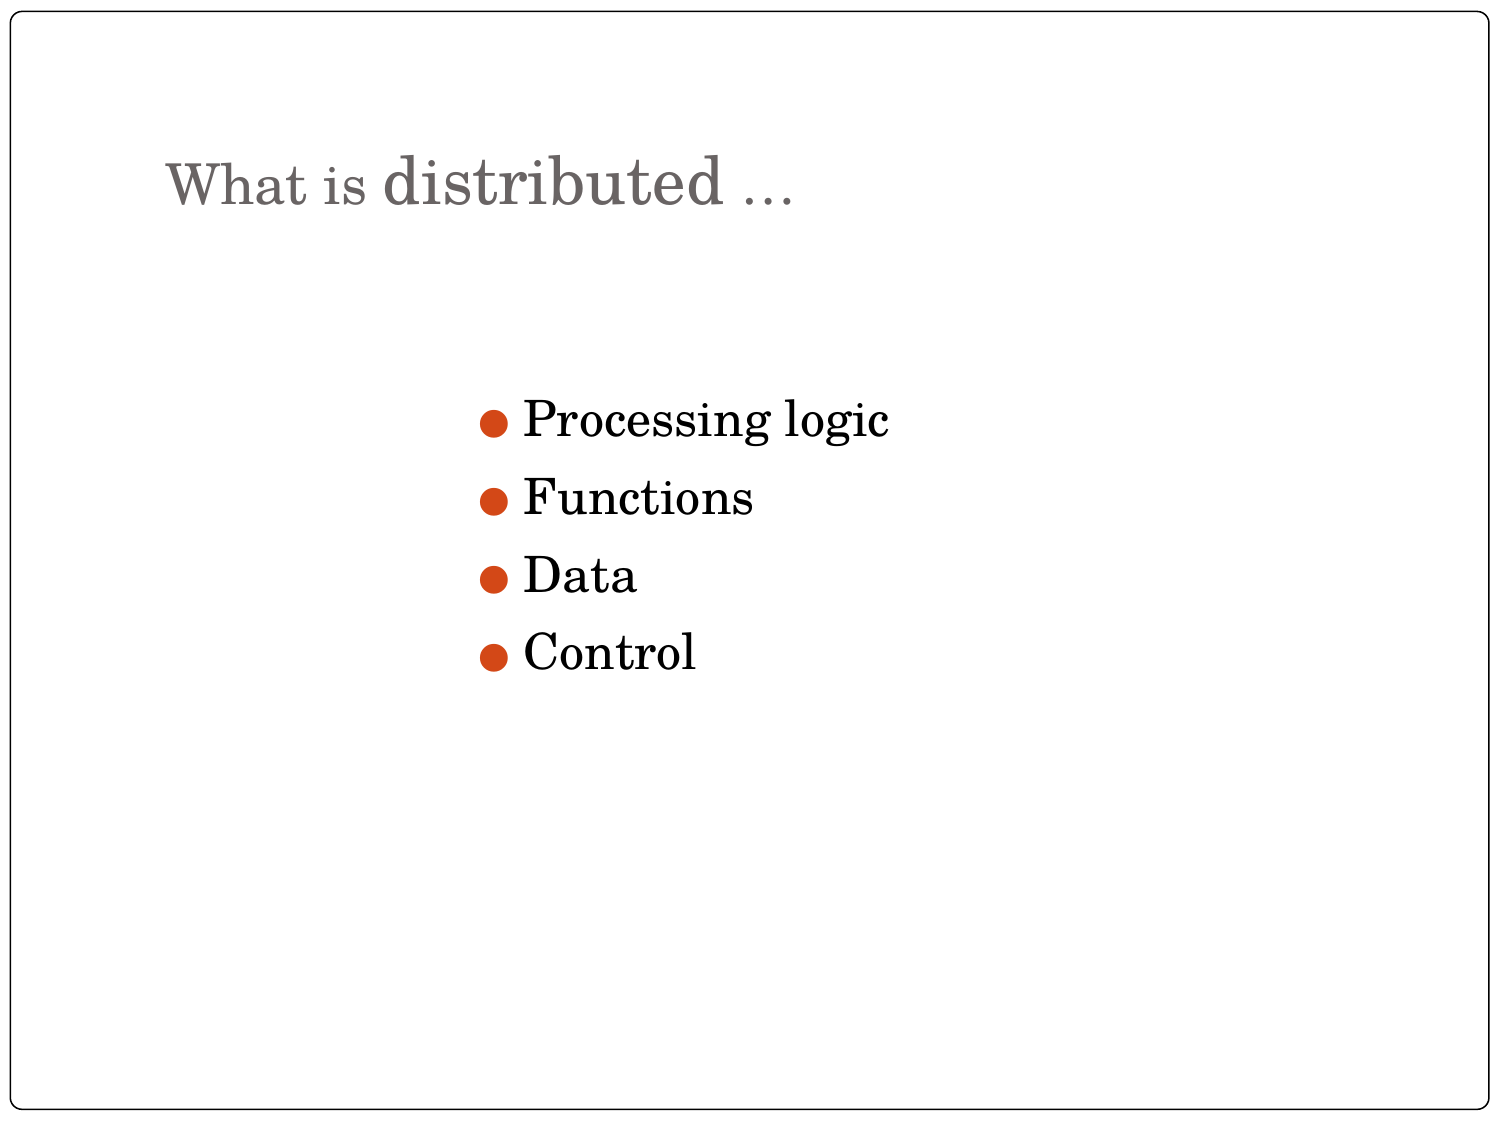

# What is distributed …
Processing logic
Functions
Data
Control